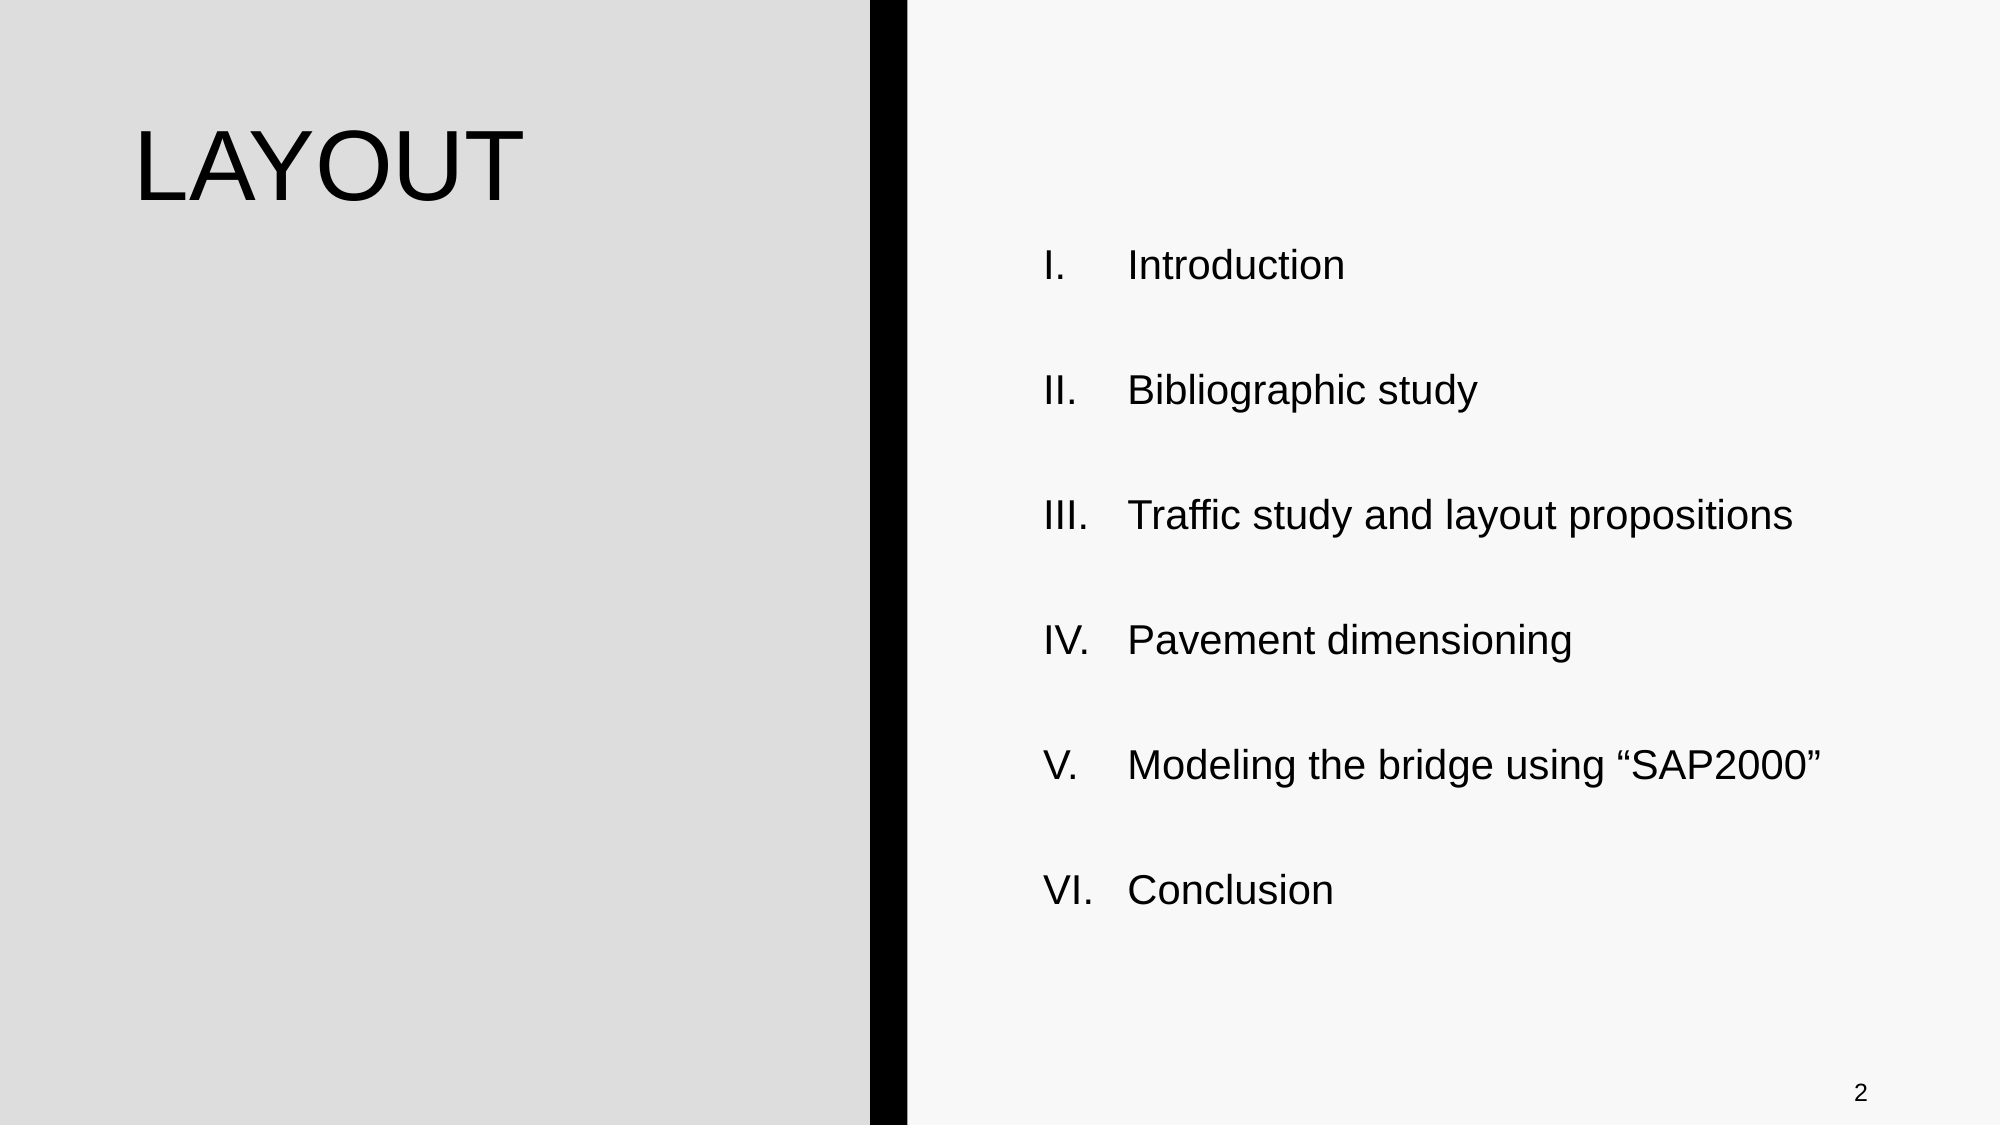

# LAYOUT
Introduction
Bibliographic study
Traffic study and layout propositions
Pavement dimensioning
Modeling the bridge using “SAP2000”
Conclusion

2